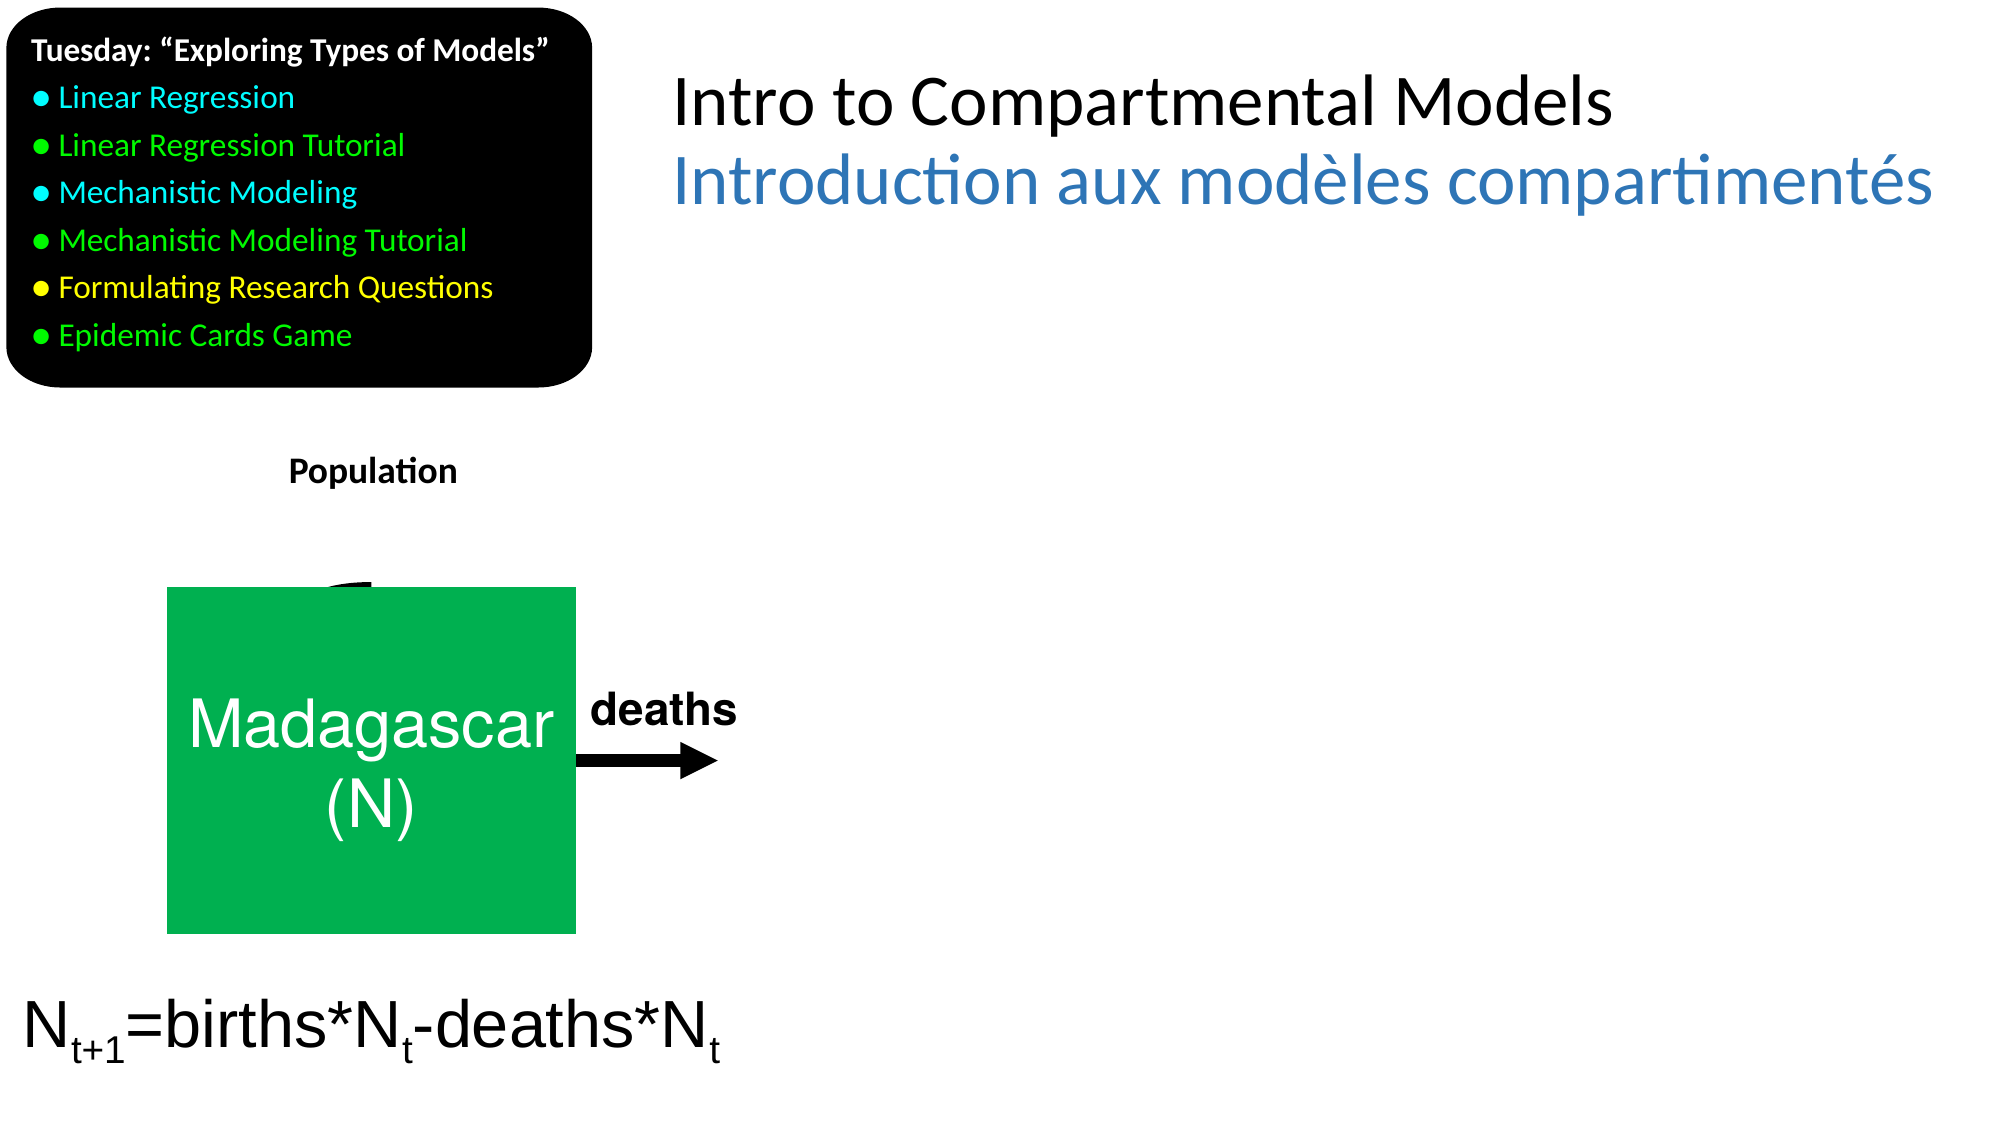

Tuesday: “Exploring Types of Models”
● Linear Regression
● Linear Regression Tutorial
● Mechanistic Modeling
● Mechanistic Modeling Tutorial
● Formulating Research Questions
● Epidemic Cards Game

Intro to Compartmental Models
Introduction aux modèles compartimentés
Population
Madagascar
(N)
deaths
Nt+1=births*Nt-deaths*Nt